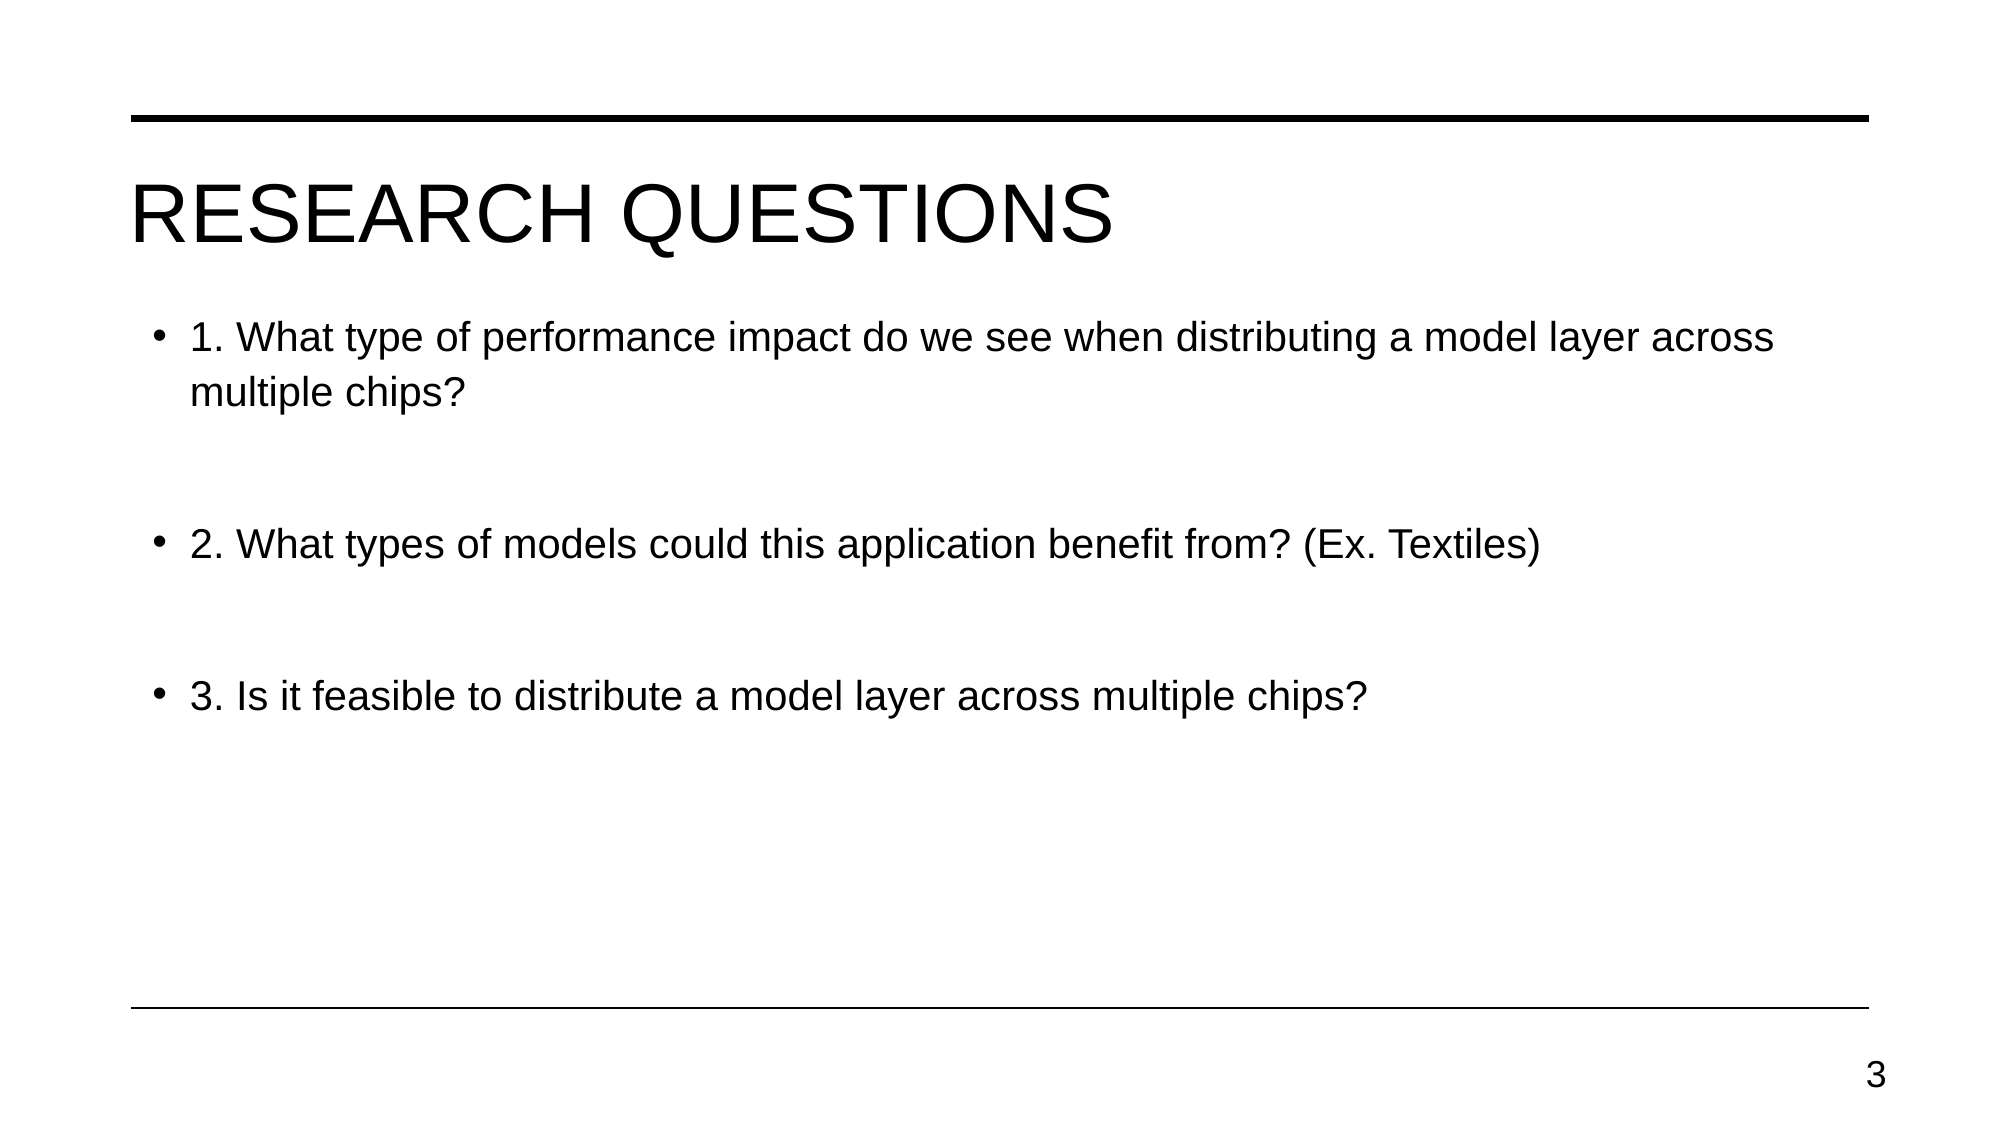

# Research Questions
1. What type of performance impact do we see when distributing a model layer across multiple chips?

2. What types of models could this application benefit from? (Ex. Textiles)

3. Is it feasible to distribute a model layer across multiple chips?
3